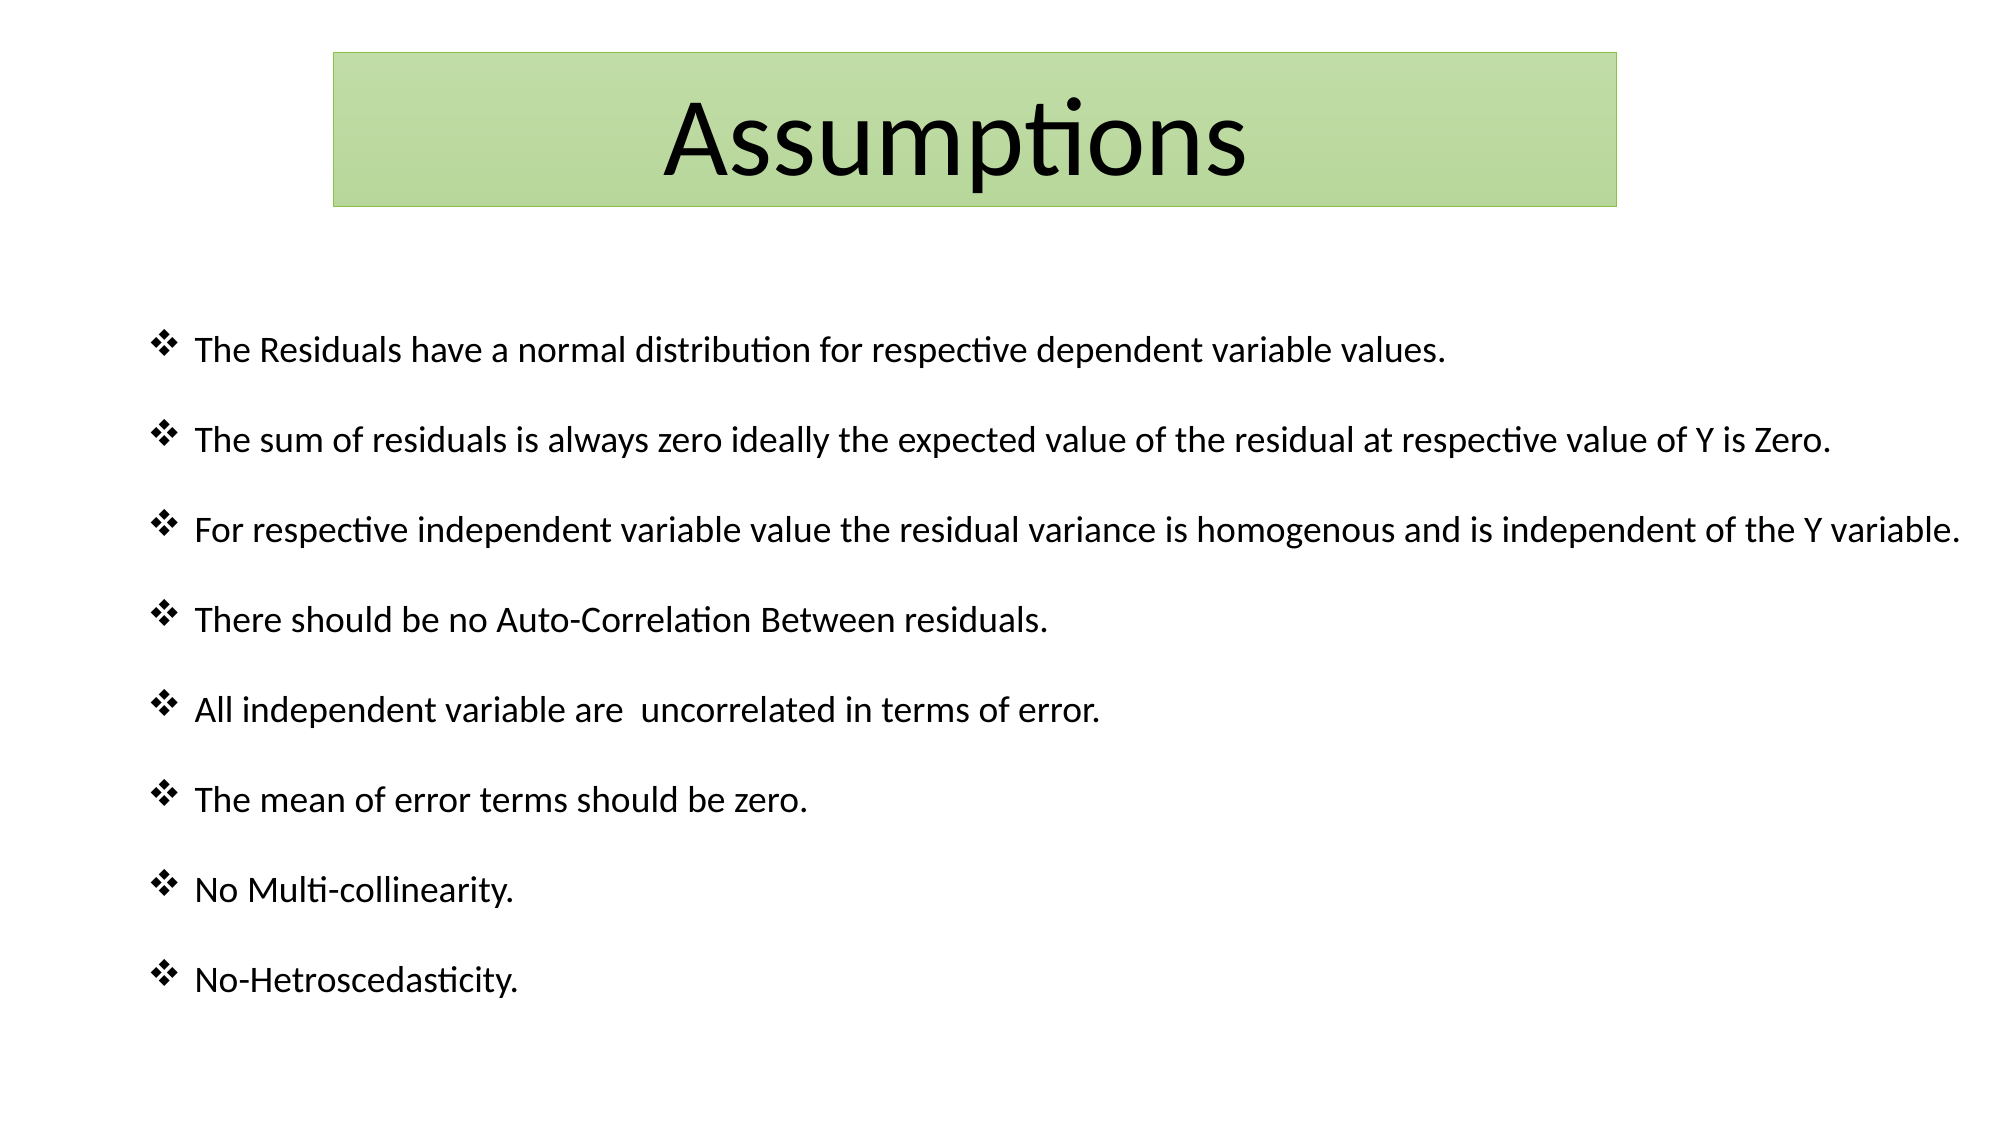

Assumptions
The Residuals have a normal distribution for respective dependent variable values.

The sum of residuals is always zero ideally the expected value of the residual at respective value of Y is Zero.

For respective independent variable value the residual variance is homogenous and is independent of the Y variable.

There should be no Auto-Correlation Between residuals.

All independent variable are  uncorrelated in terms of error.

The mean of error terms should be zero.

No Multi-collinearity.

No-Hetroscedasticity.